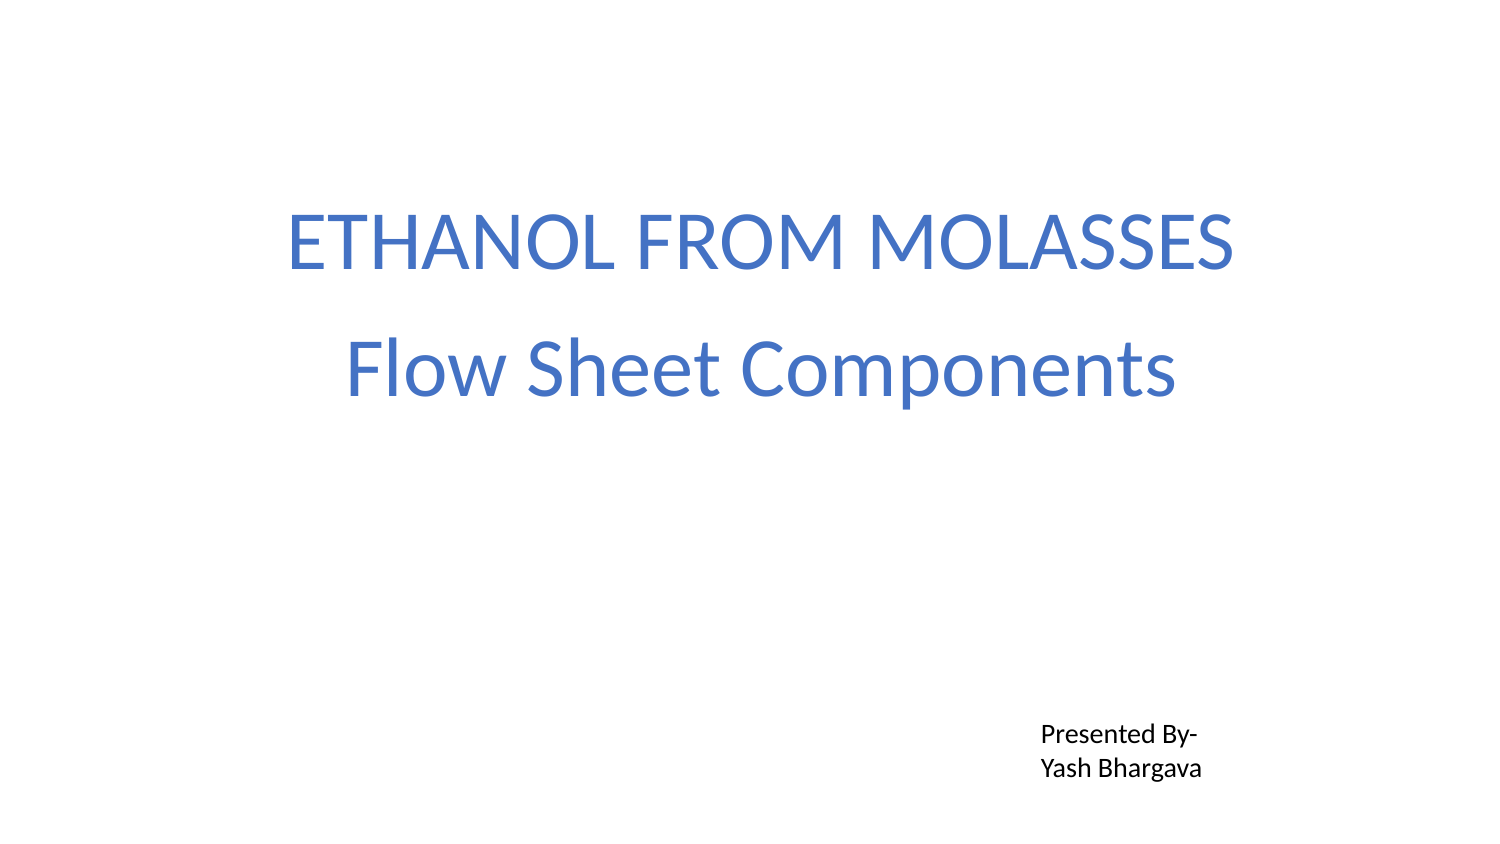

ETHANOL FROM MOLASSES
Flow Sheet Components
Presented By-
Yash Bhargava